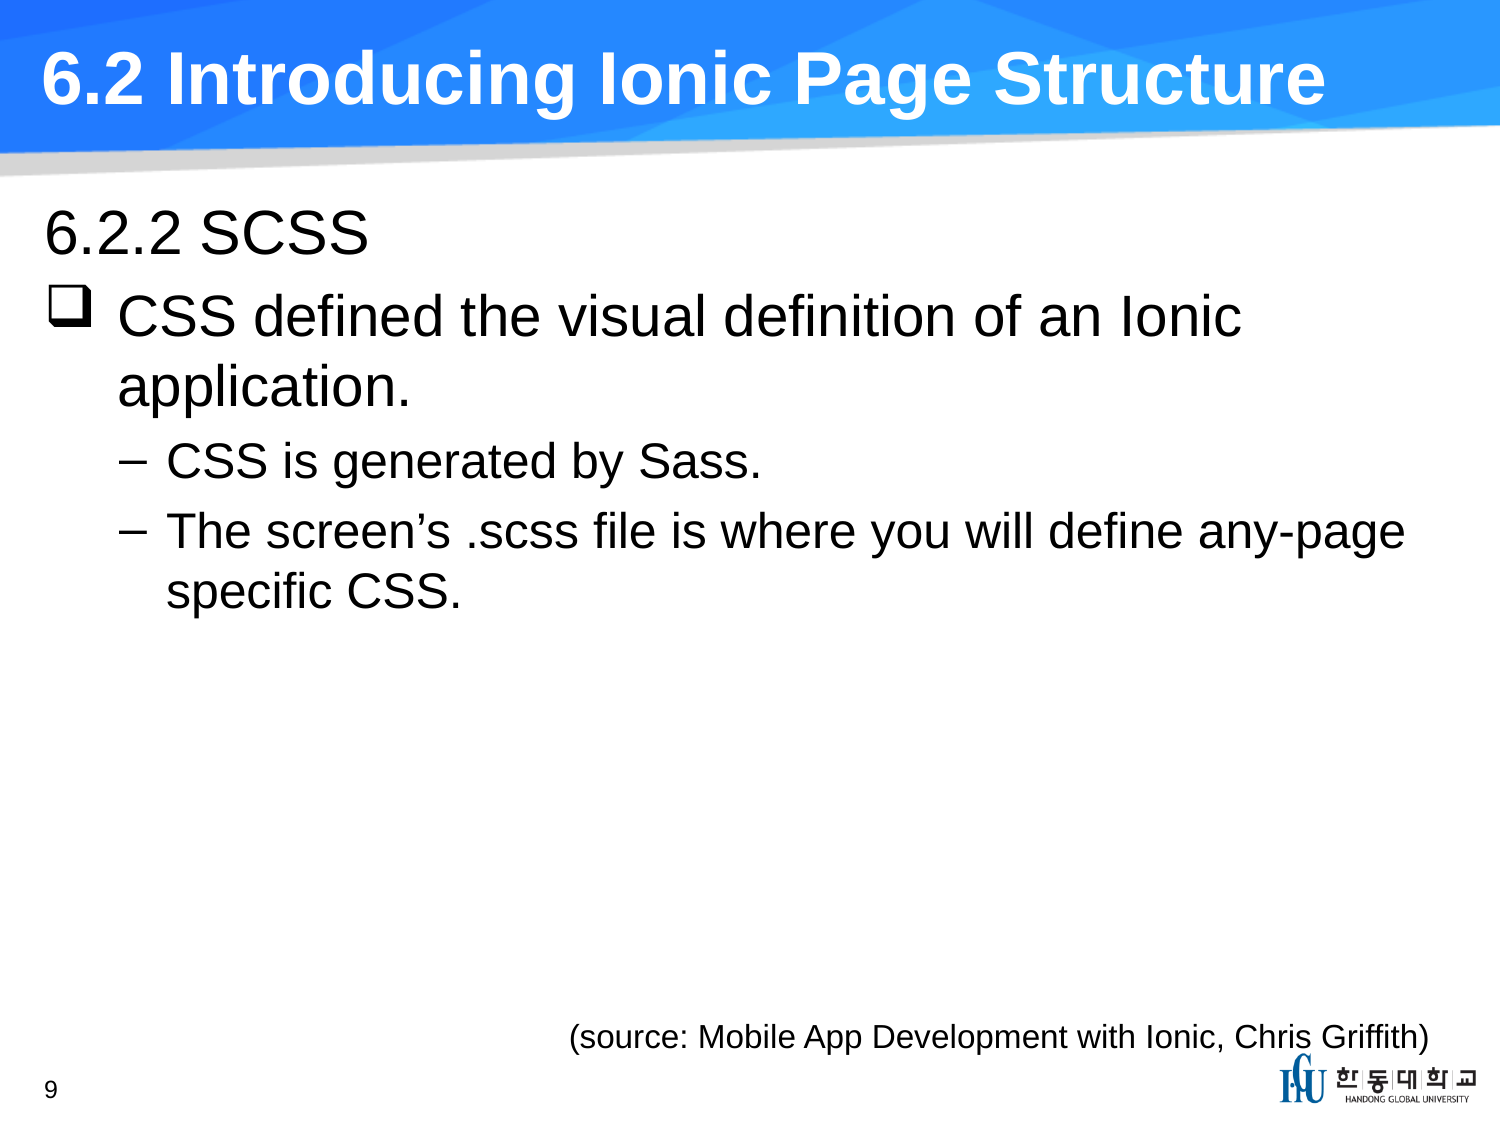

# 6.2 Introducing Ionic Page Structure
6.2.2 SCSS
CSS defined the visual definition of an Ionic application.
CSS is generated by Sass.
The screen’s .scss file is where you will define any-page specific CSS.
(source: Mobile App Development with Ionic, Chris Griffith)
9